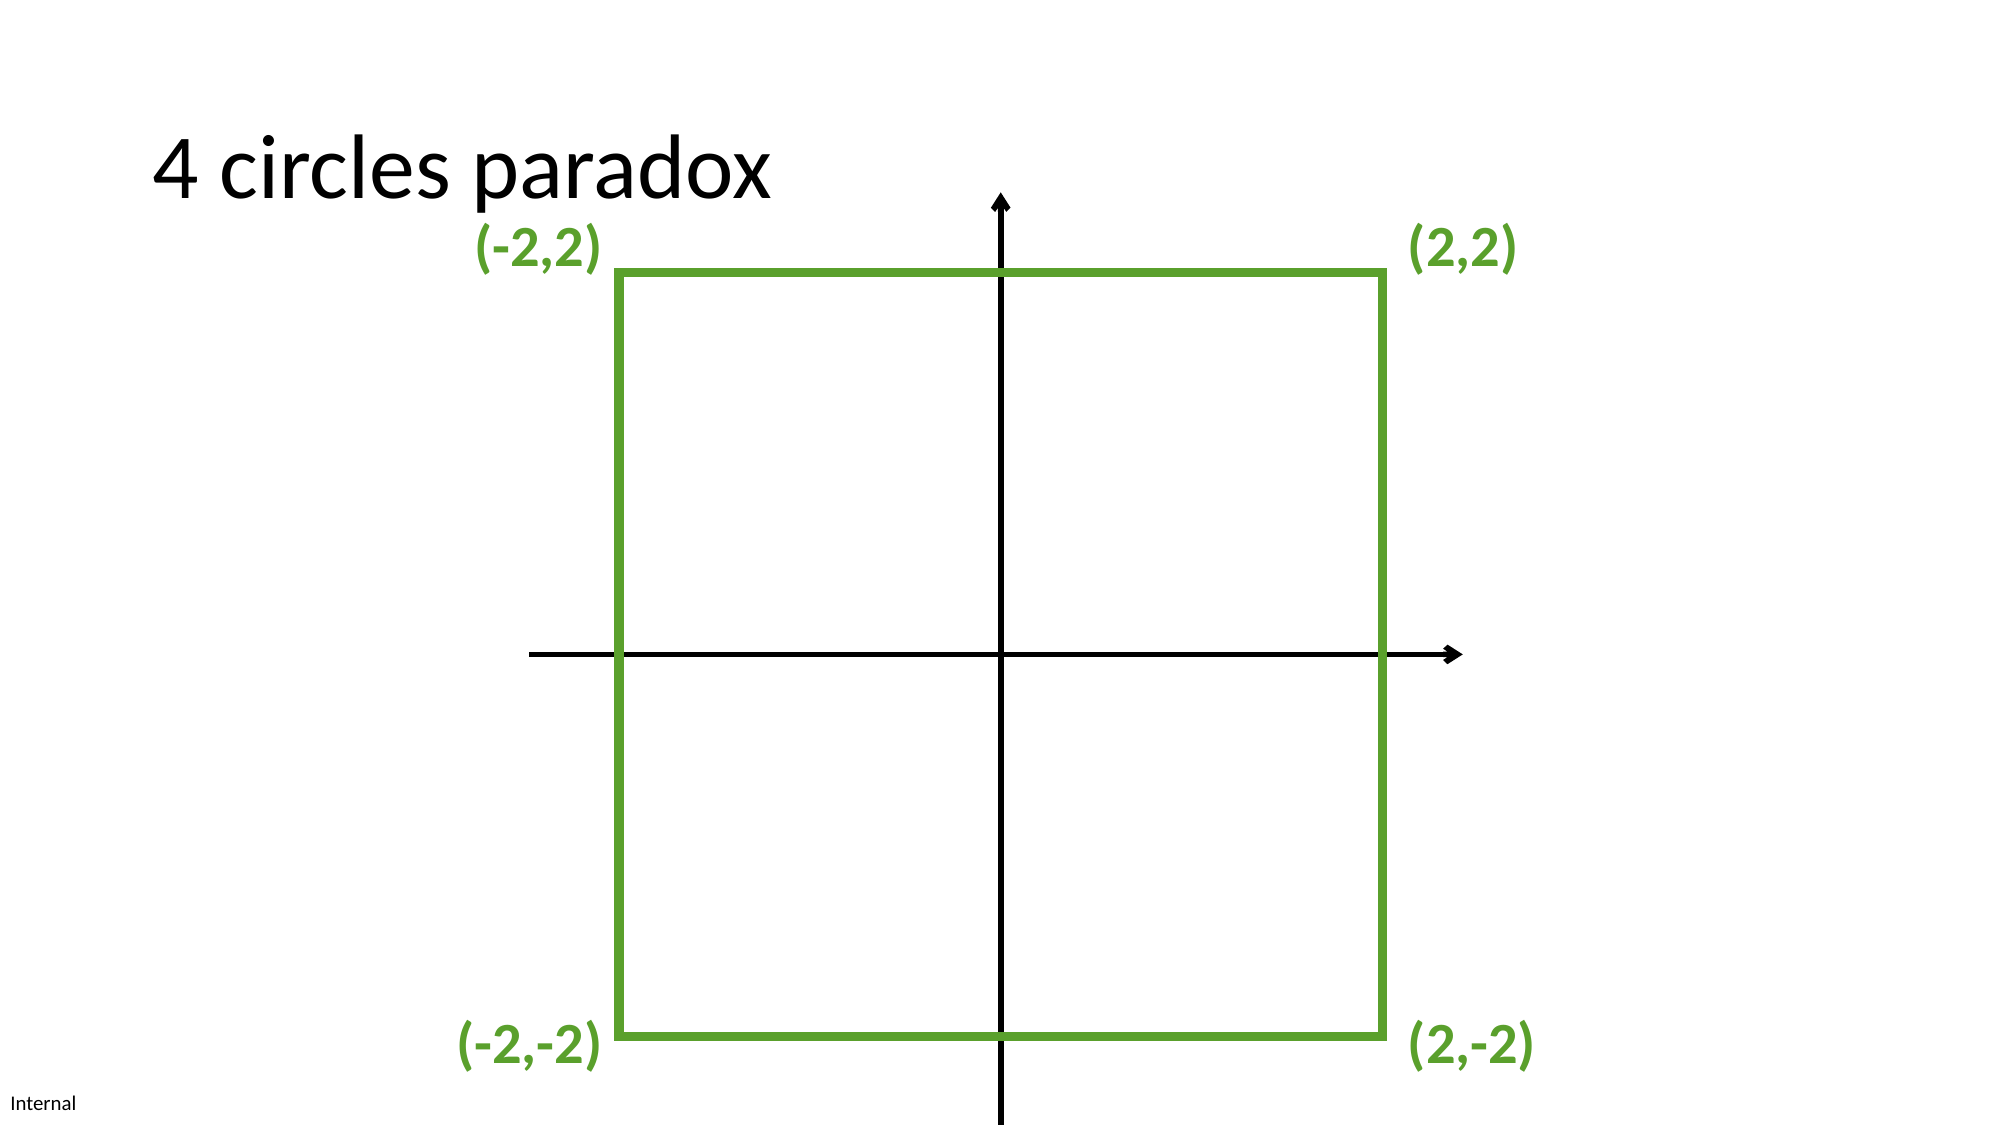

# 4 circles paradox

(-2,2)
(2,2)

(-2,-2)
(2,-2)